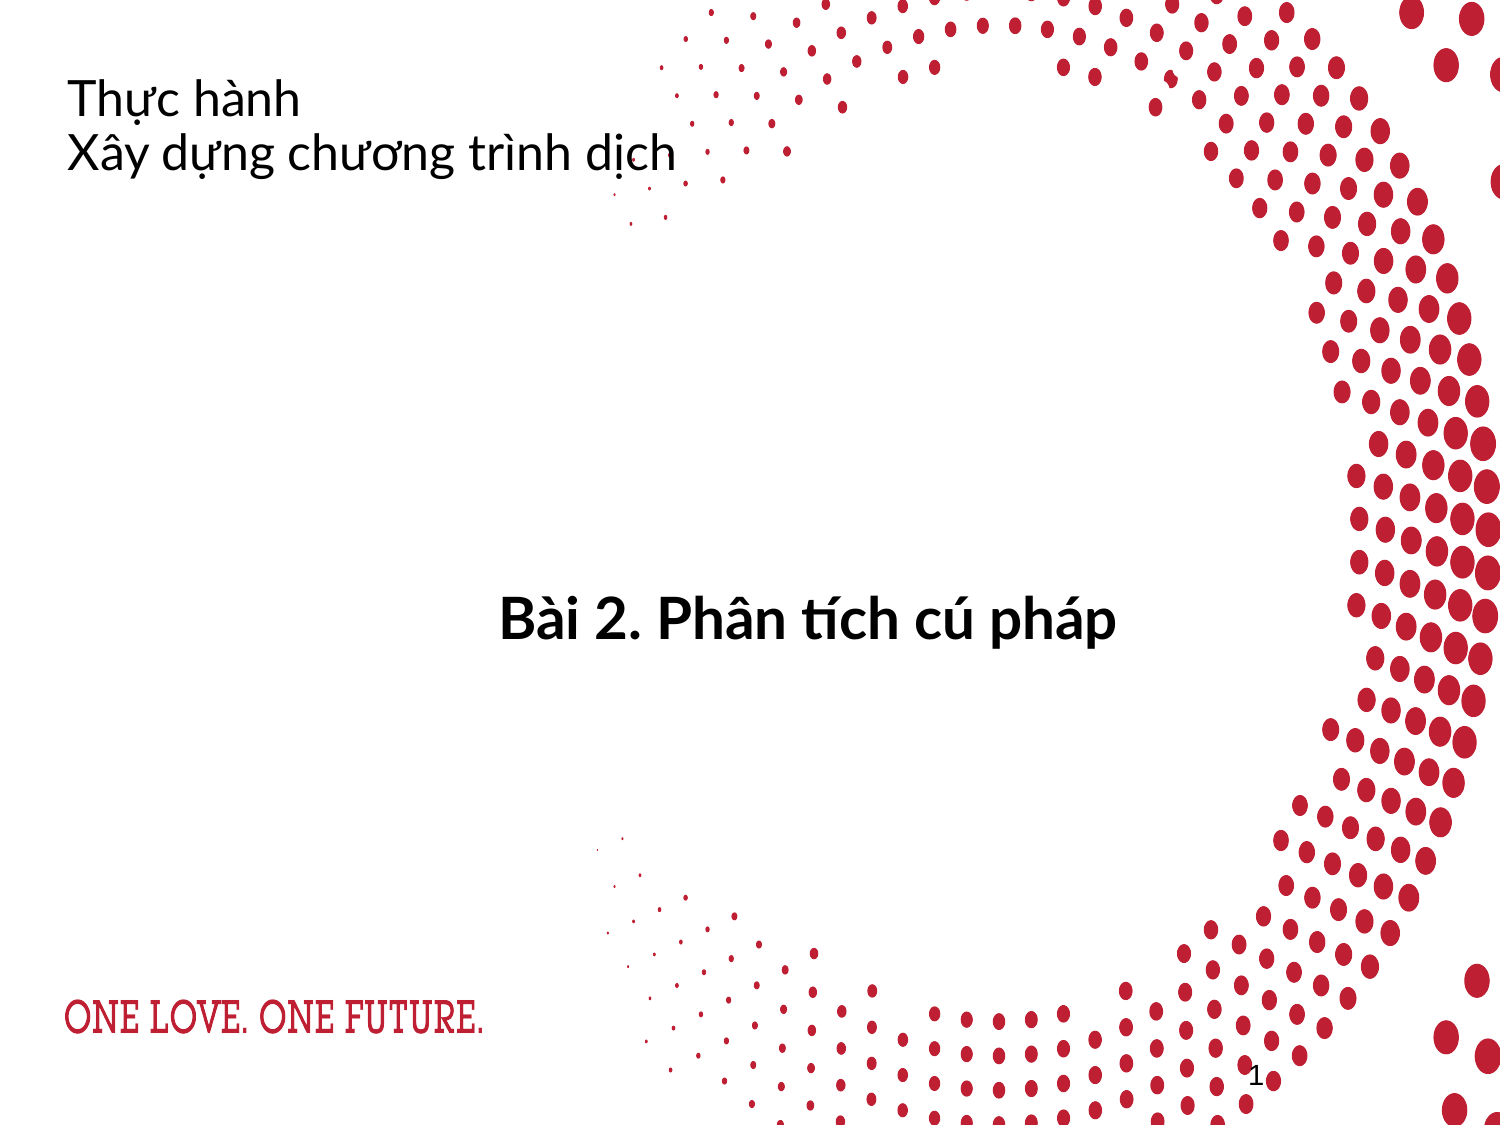

Thực hành
Xây dựng chương trình dịch
Bài 2. Phân tích cú pháp
1